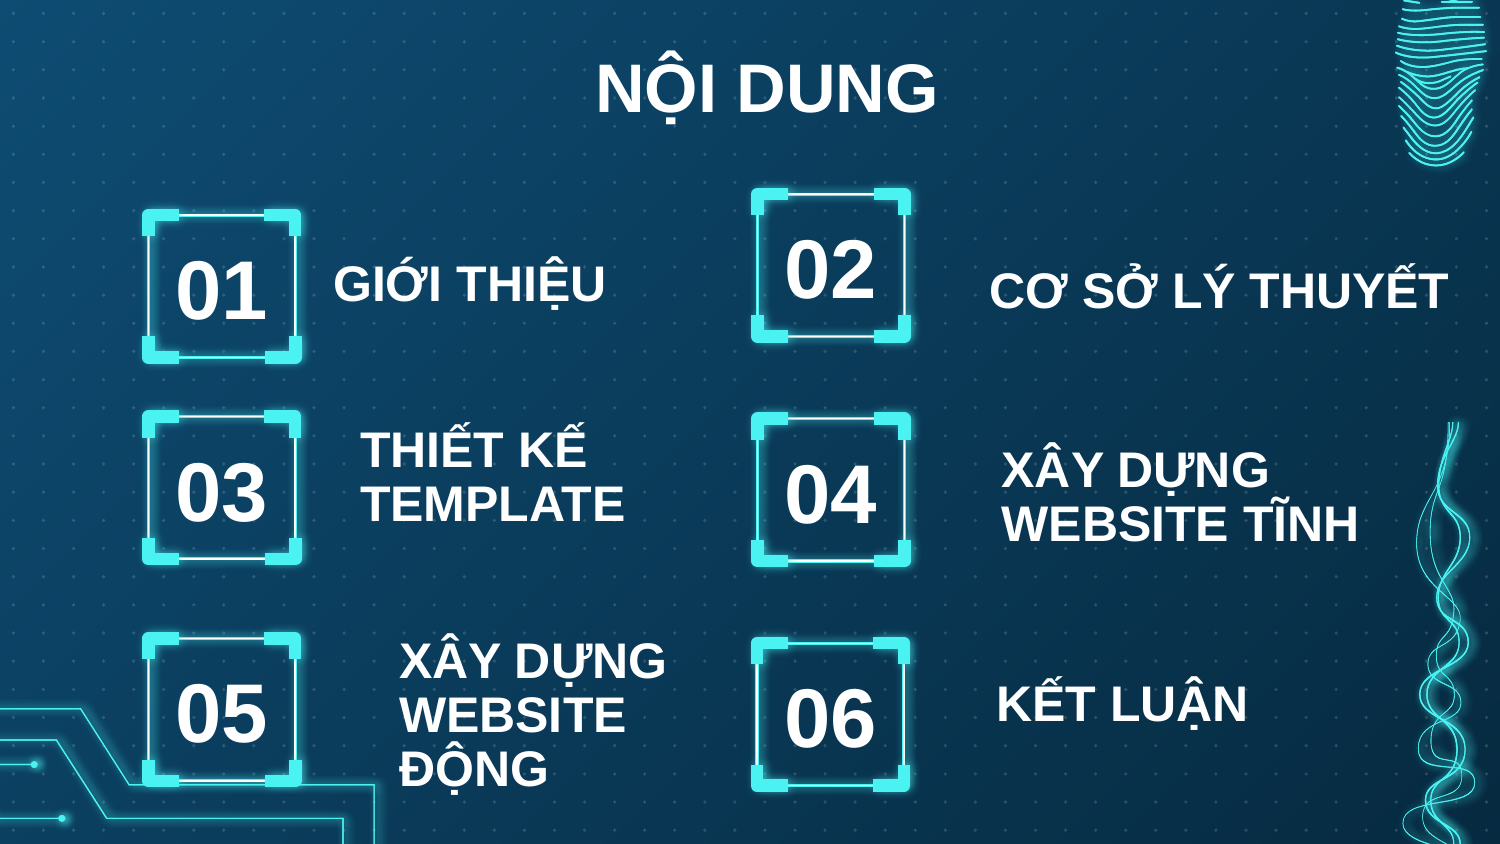

# NỘI DUNG

02

GIỚI THIỆU
01
CƠ SỞ LÝ THUYẾT

03
04
THIẾT KẾ TEMPLATE
XÂY DỰNG WEBSITE TĨNH

KẾT LUẬN
05
06
XÂY DỰNG
WEBSITE
ĐỘNG